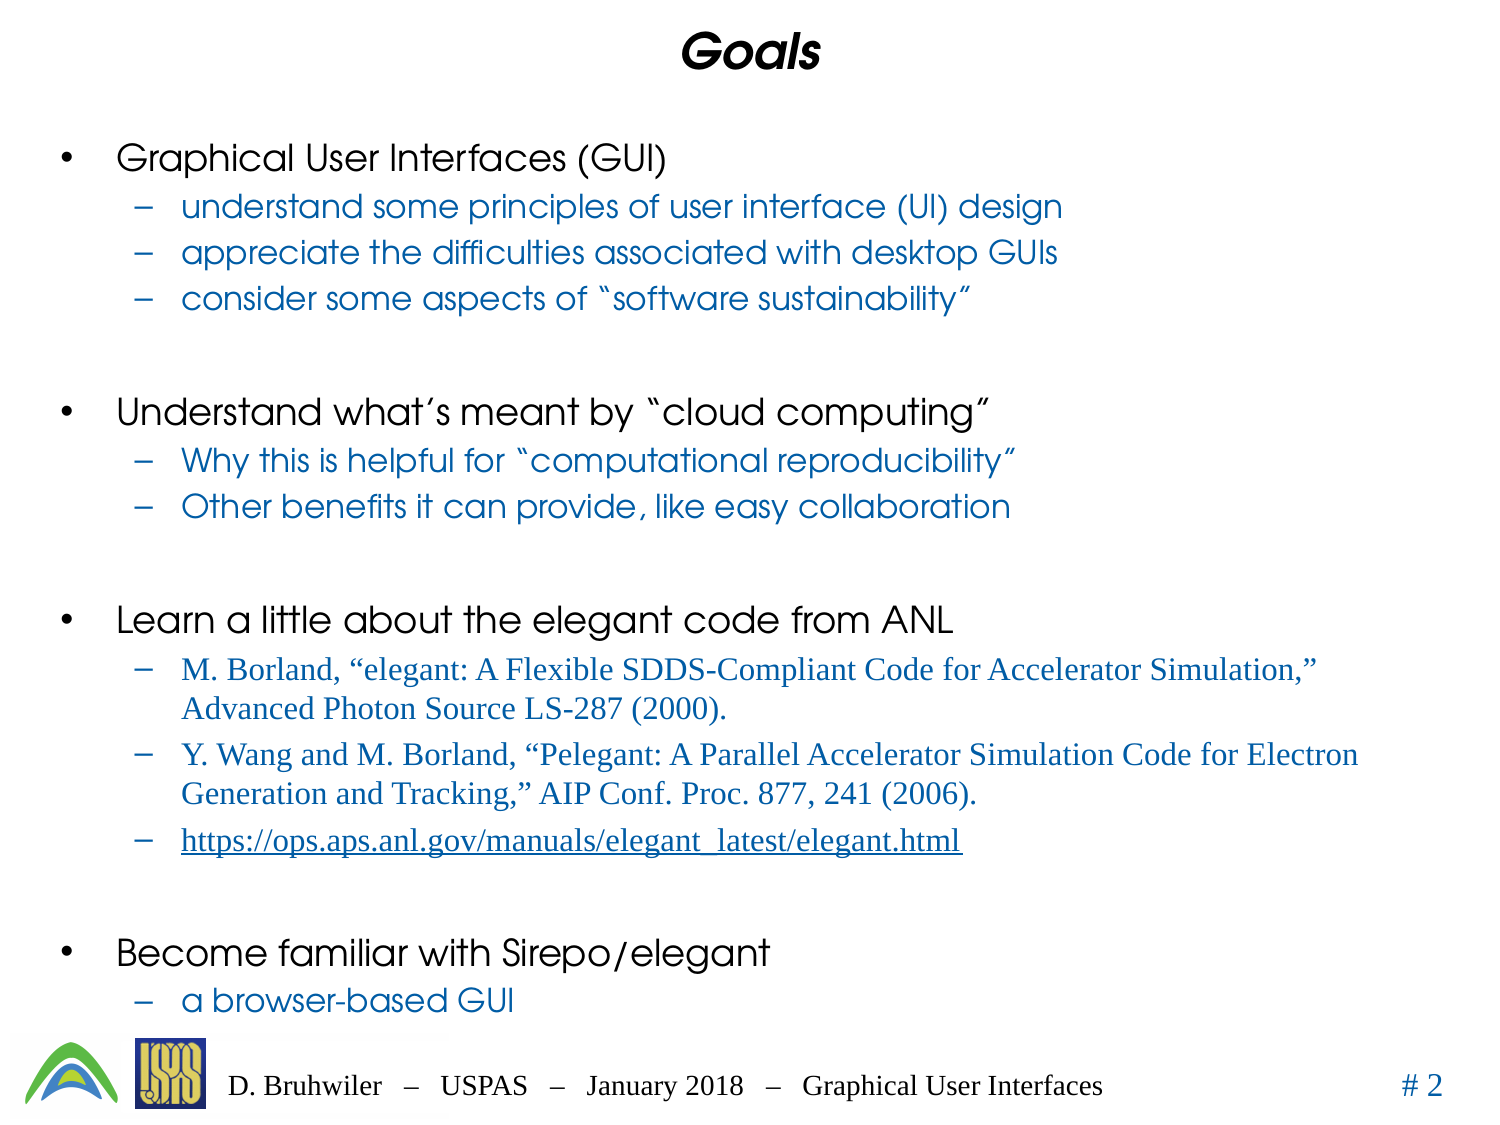

# Goals
Graphical User Interfaces (GUI)
understand some principles of user interface (UI) design
appreciate the difficulties associated with desktop GUIs
consider some aspects of “software sustainability”

Understand what’s meant by “cloud computing”
Why this is helpful for “computational reproducibility”
Other benefits it can provide, like easy collaboration

Learn a little about the elegant code from ANL
M. Borland, “elegant: A Flexible SDDS-Compliant Code for Accelerator Simulation,” Advanced Photon Source LS-287 (2000).
Y. Wang and M. Borland, “Pelegant: A Parallel Accelerator Simulation Code for Electron Generation and Tracking,” AIP Conf. Proc. 877, 241 (2006).
https://ops.aps.anl.gov/manuals/elegant_latest/elegant.html

Become familiar with Sirepo/elegant
a browser-based GUI